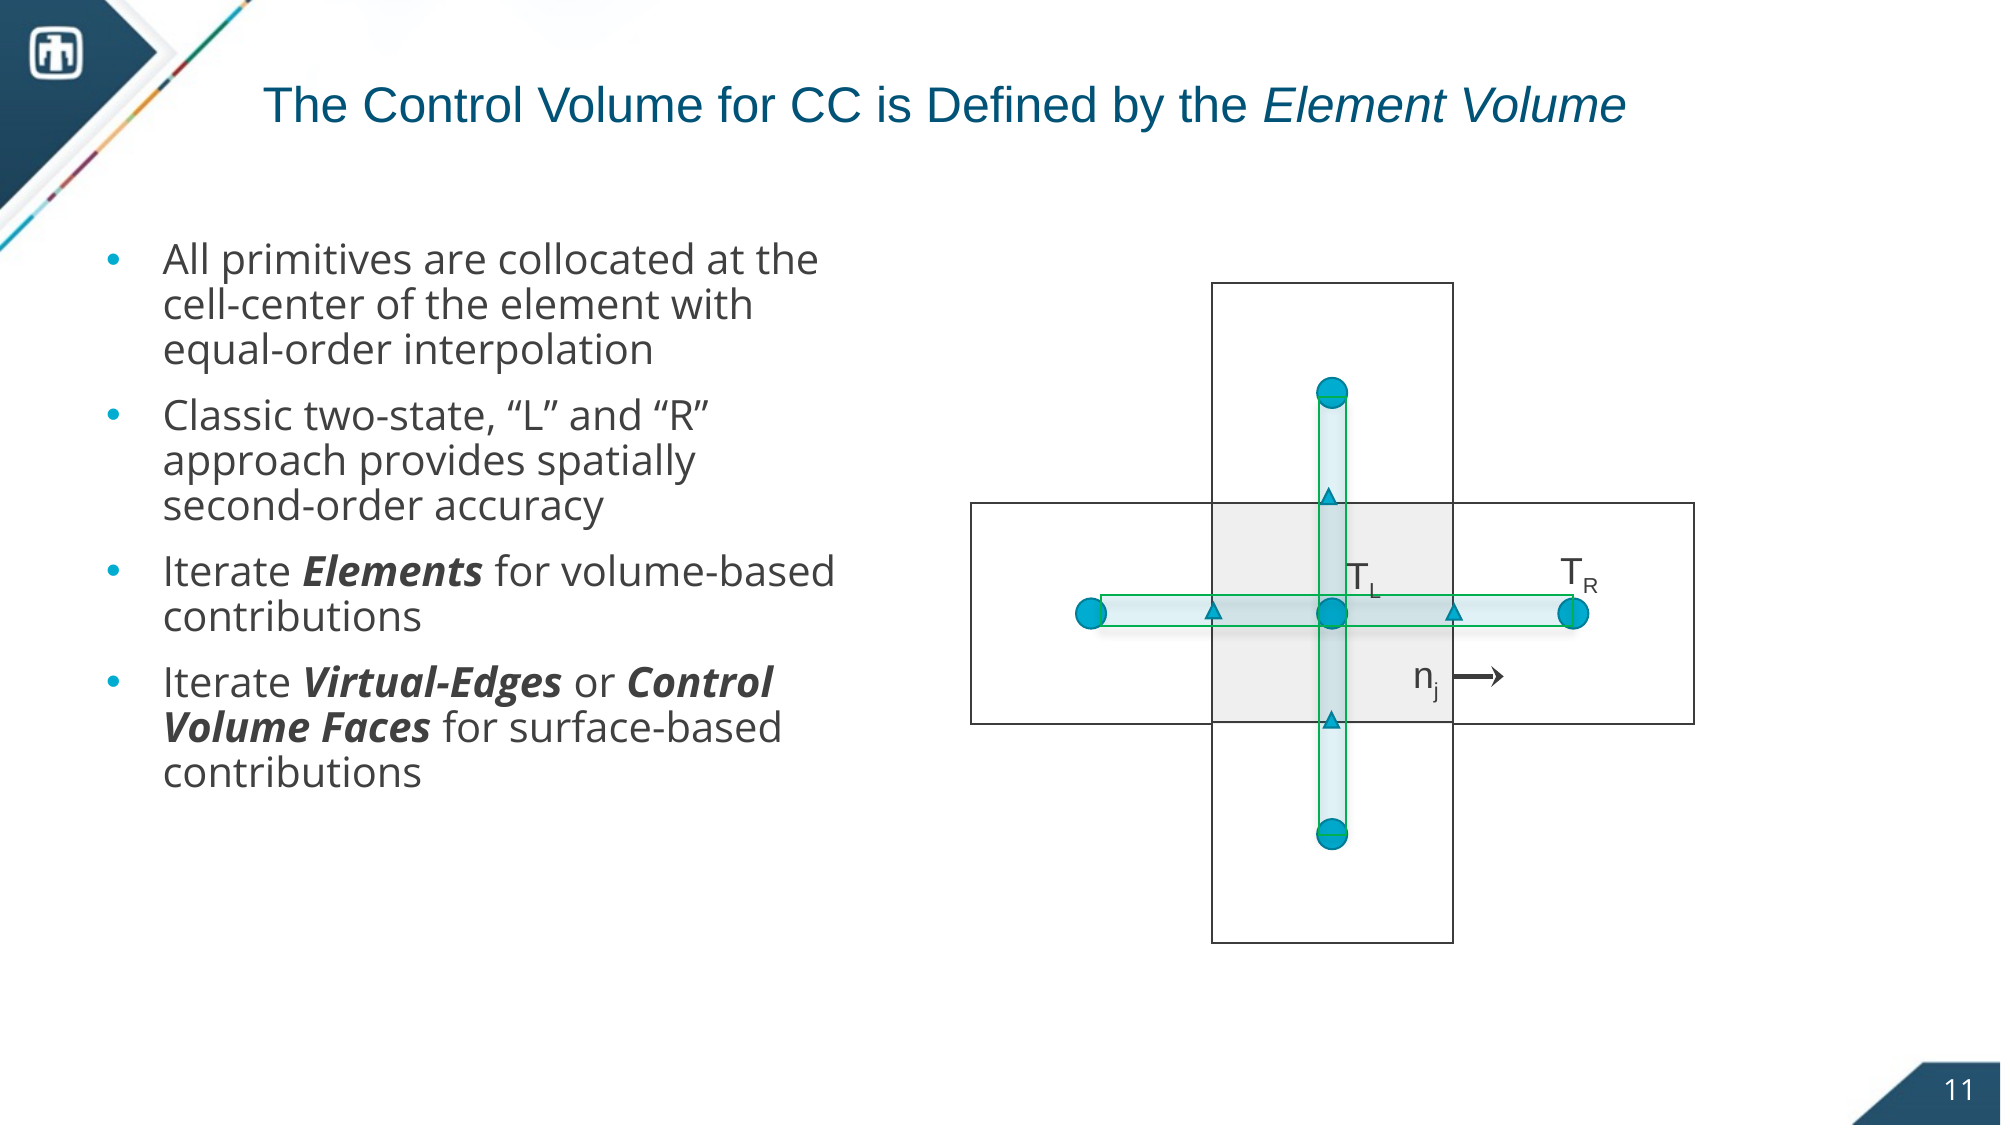

# The Control Volume for CC is Defined by the Element Volume
All primitives are collocated at the cell-center of the element with equal-order interpolation
Classic two-state, “L” and “R” approach provides spatially second-order accuracy
Iterate Elements for volume-based contributions
Iterate Virtual-Edges or Control Volume Faces for surface-based contributions

TR
TL

nj

11